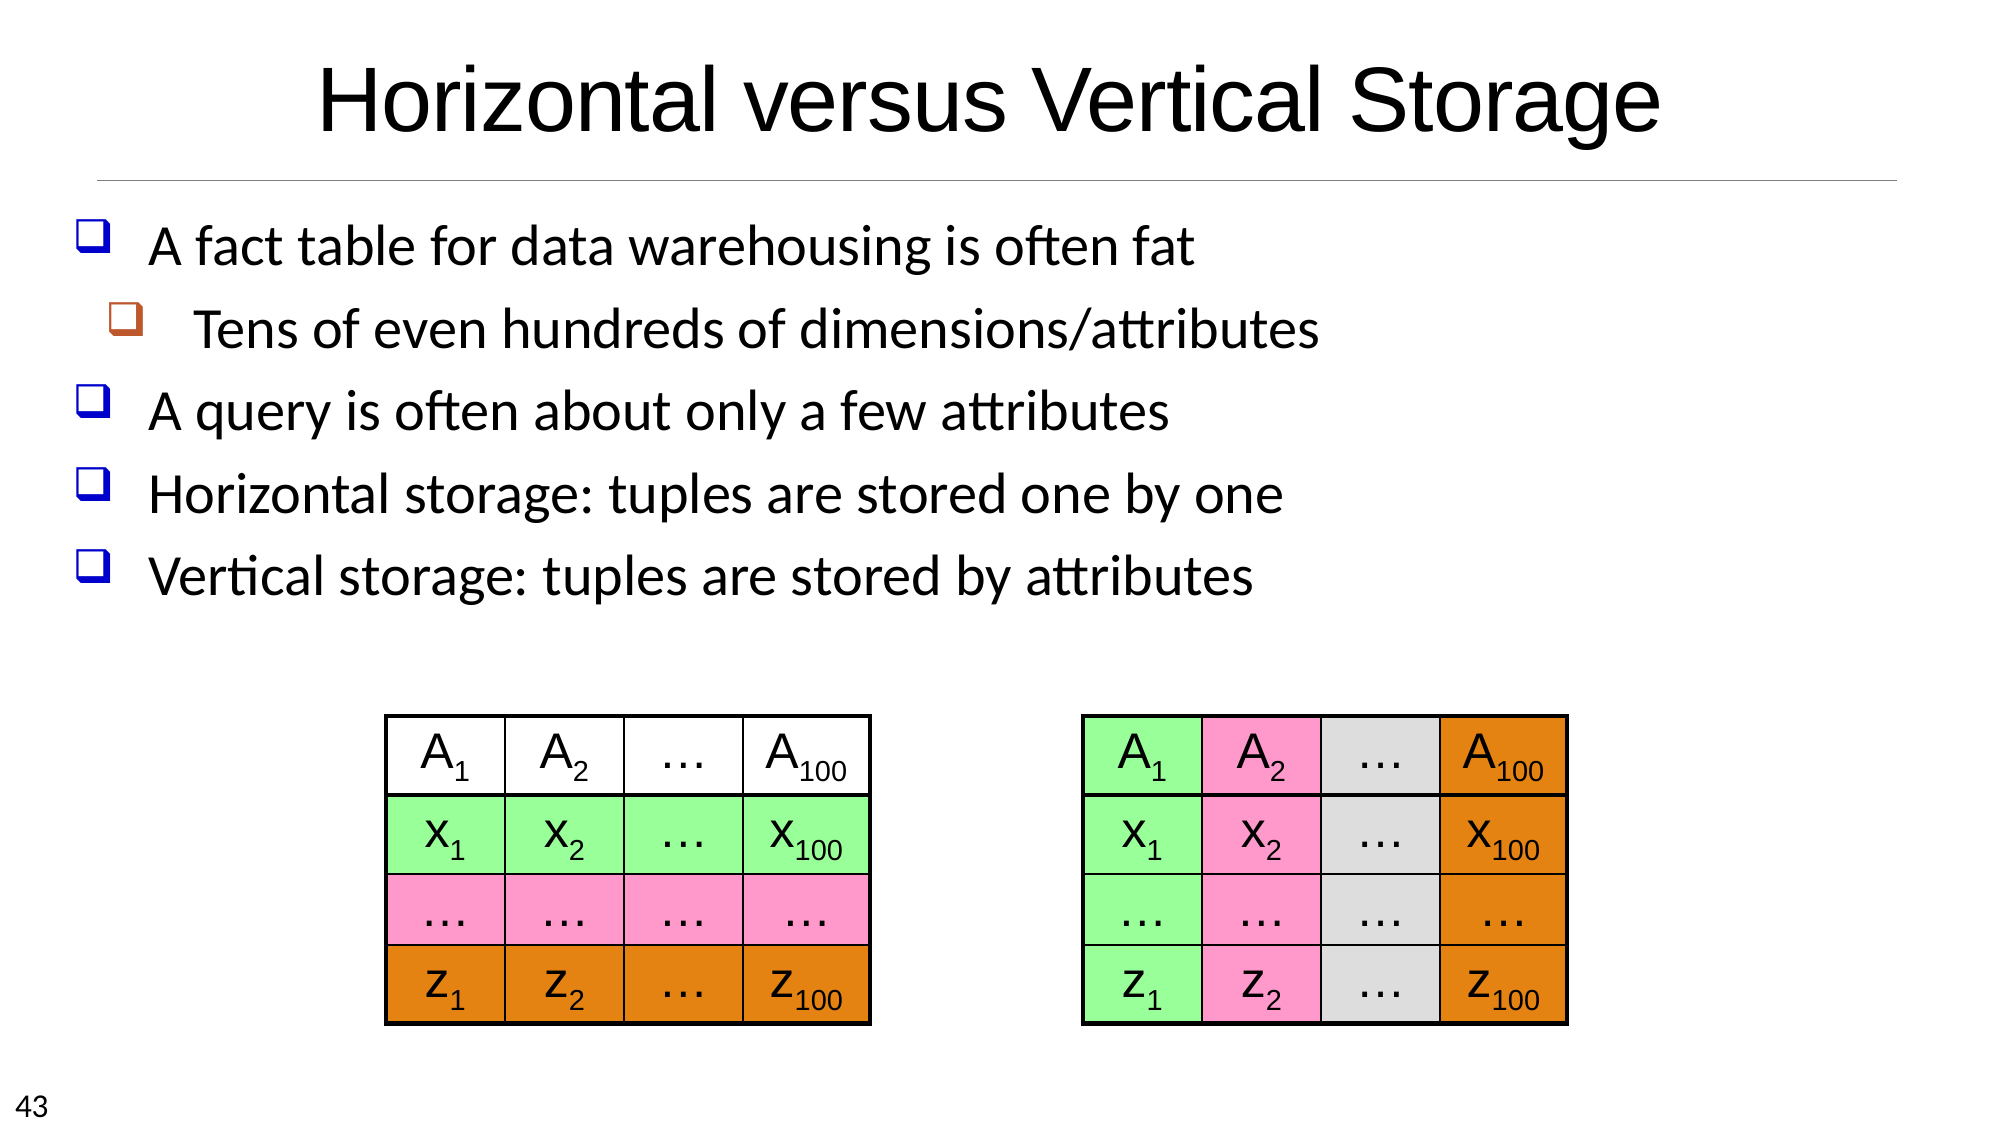

# Horizontal versus Vertical Storage
A fact table for data warehousing is often fat
Tens of even hundreds of dimensions/attributes
A query is often about only a few attributes
Horizontal storage: tuples are stored one by one
Vertical storage: tuples are stored by attributes

| A1 | A2 | … | A100 |
| --- | --- | --- | --- |
| x1 | x2 | … | x100 |
| … | … | … | … |
| z1 | z2 | … | z100 |
| A1 | A2 | … | A100 |
| --- | --- | --- | --- |
| x1 | x2 | … | x100 |
| … | … | … | … |
| z1 | z2 | … | z100 |